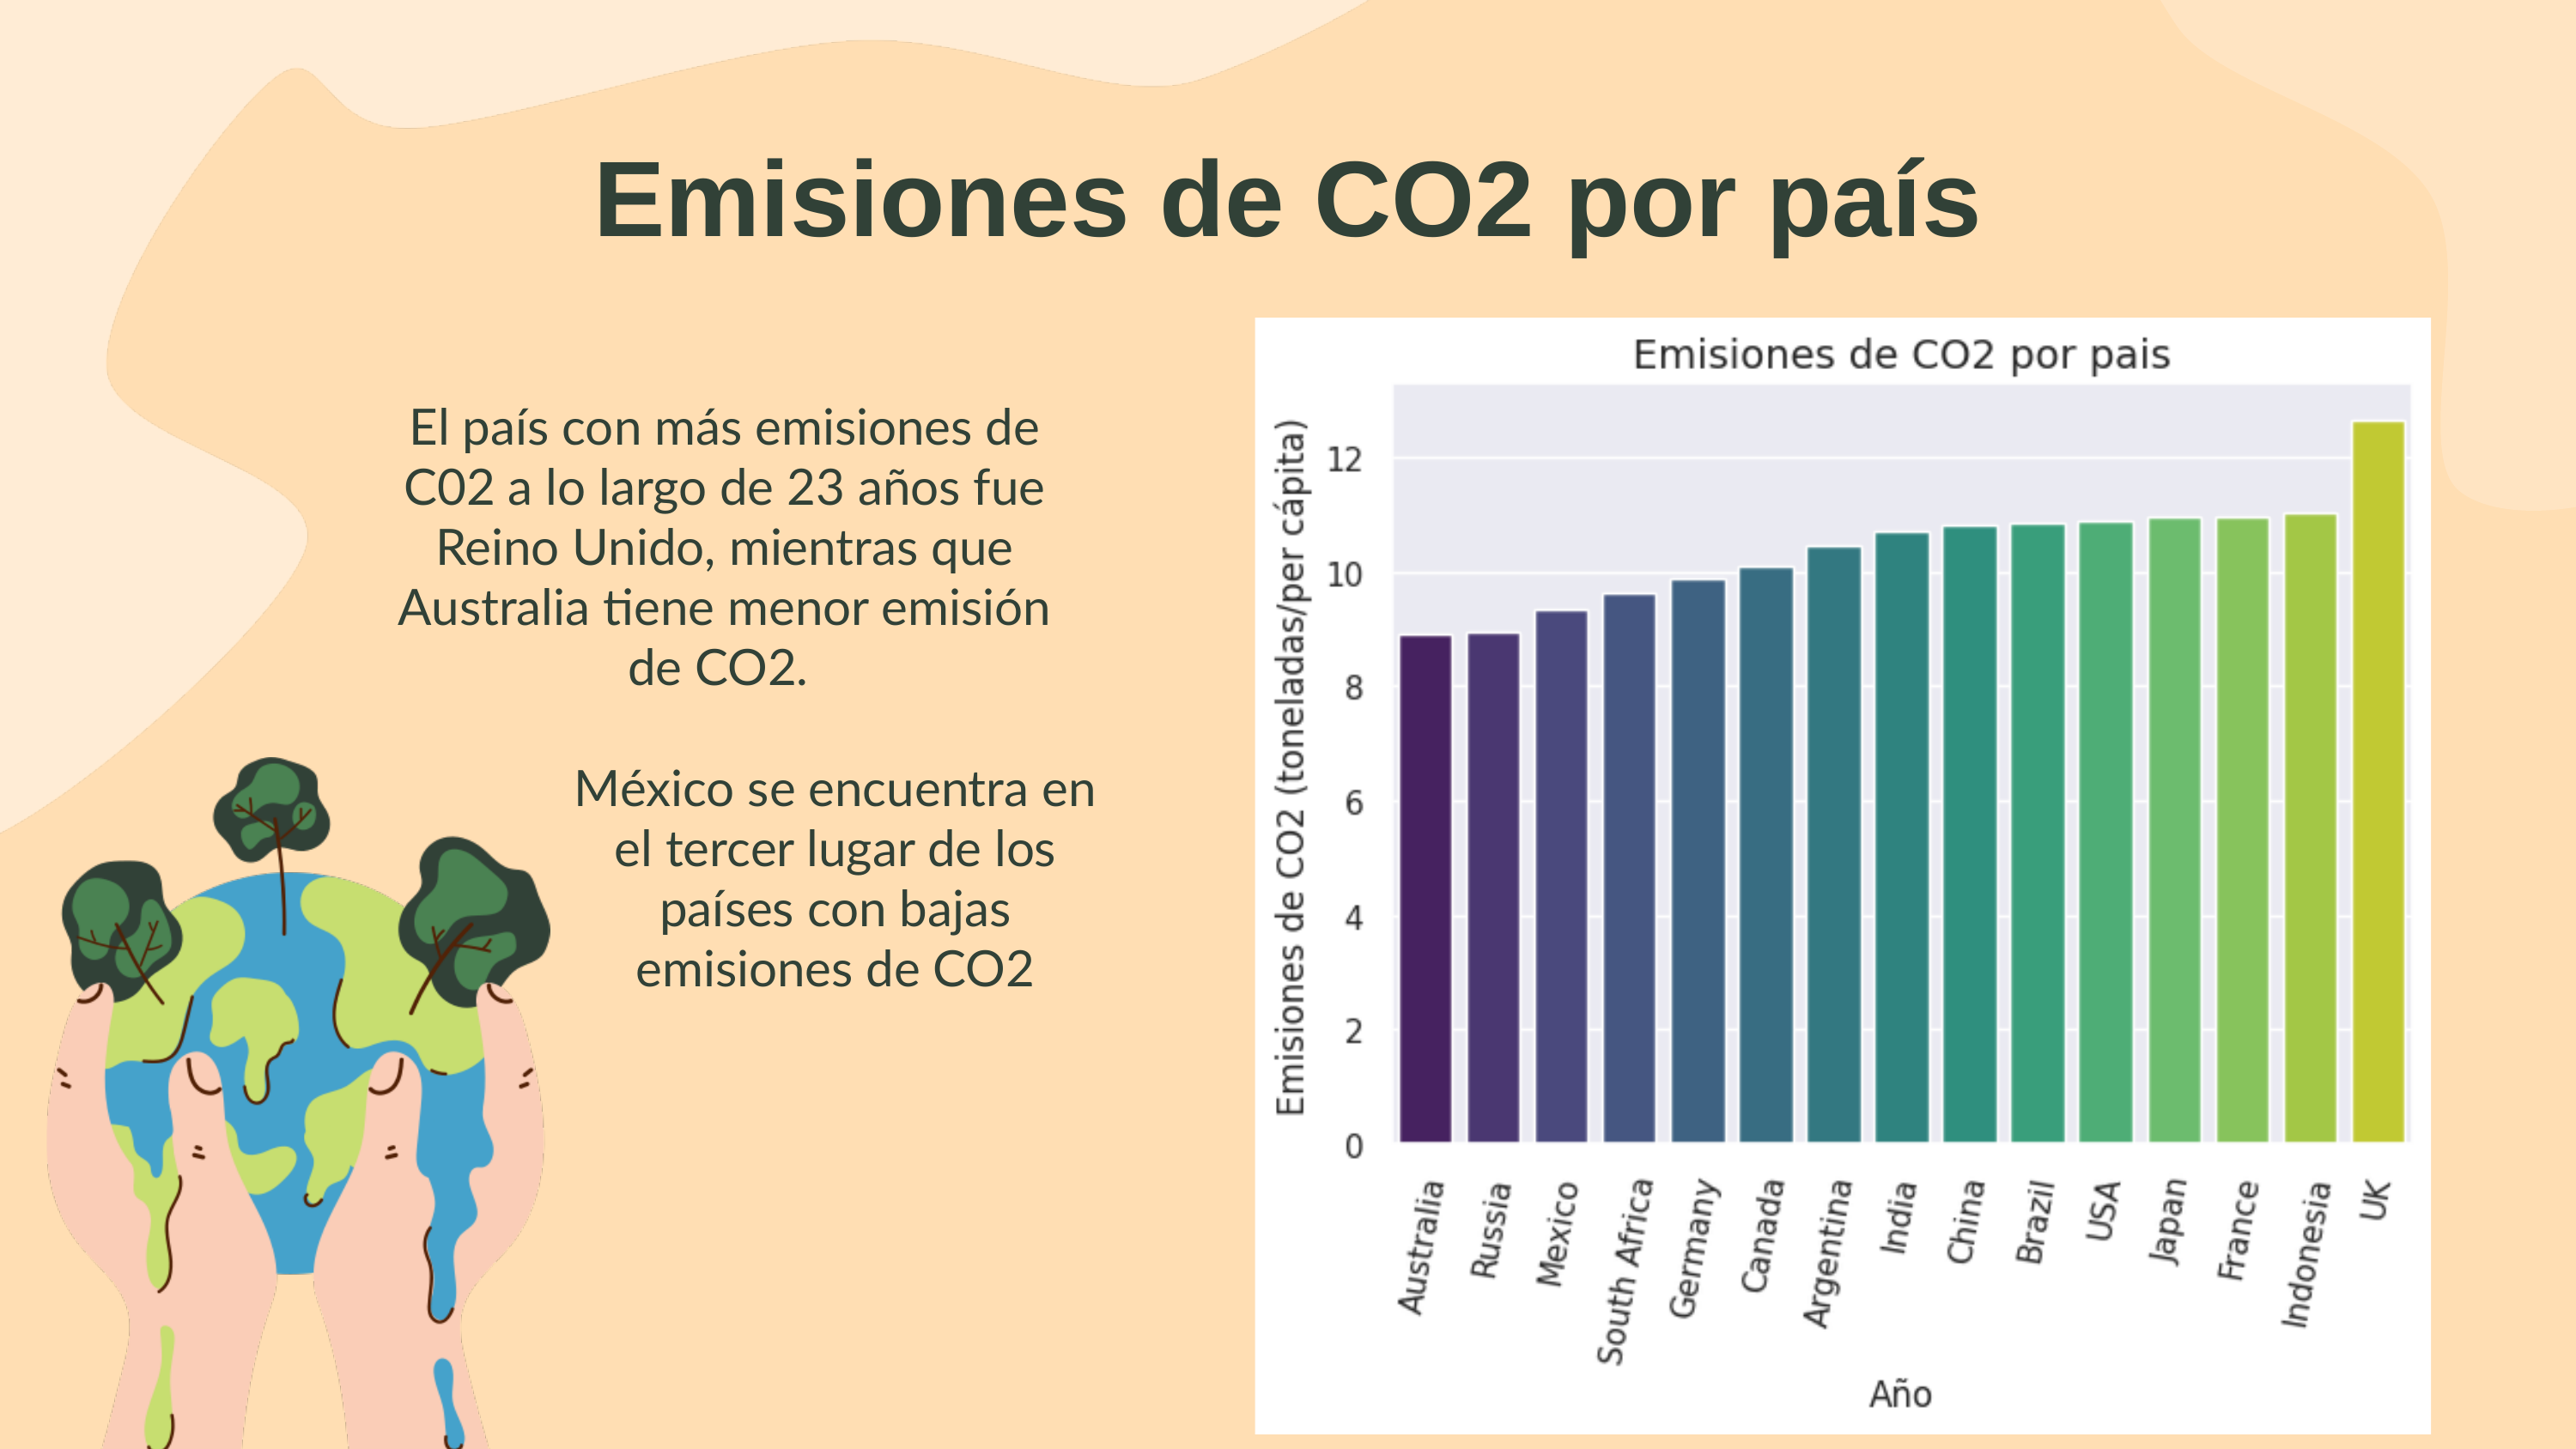

Emisiones de CO2 por país

El país con más emisiones de C02 a lo largo de 23 años fue Reino Unido, mientras que Australia tiene menor emisión de CO2.
México se encuentra en el tercer lugar de los países con bajas emisiones de CO2